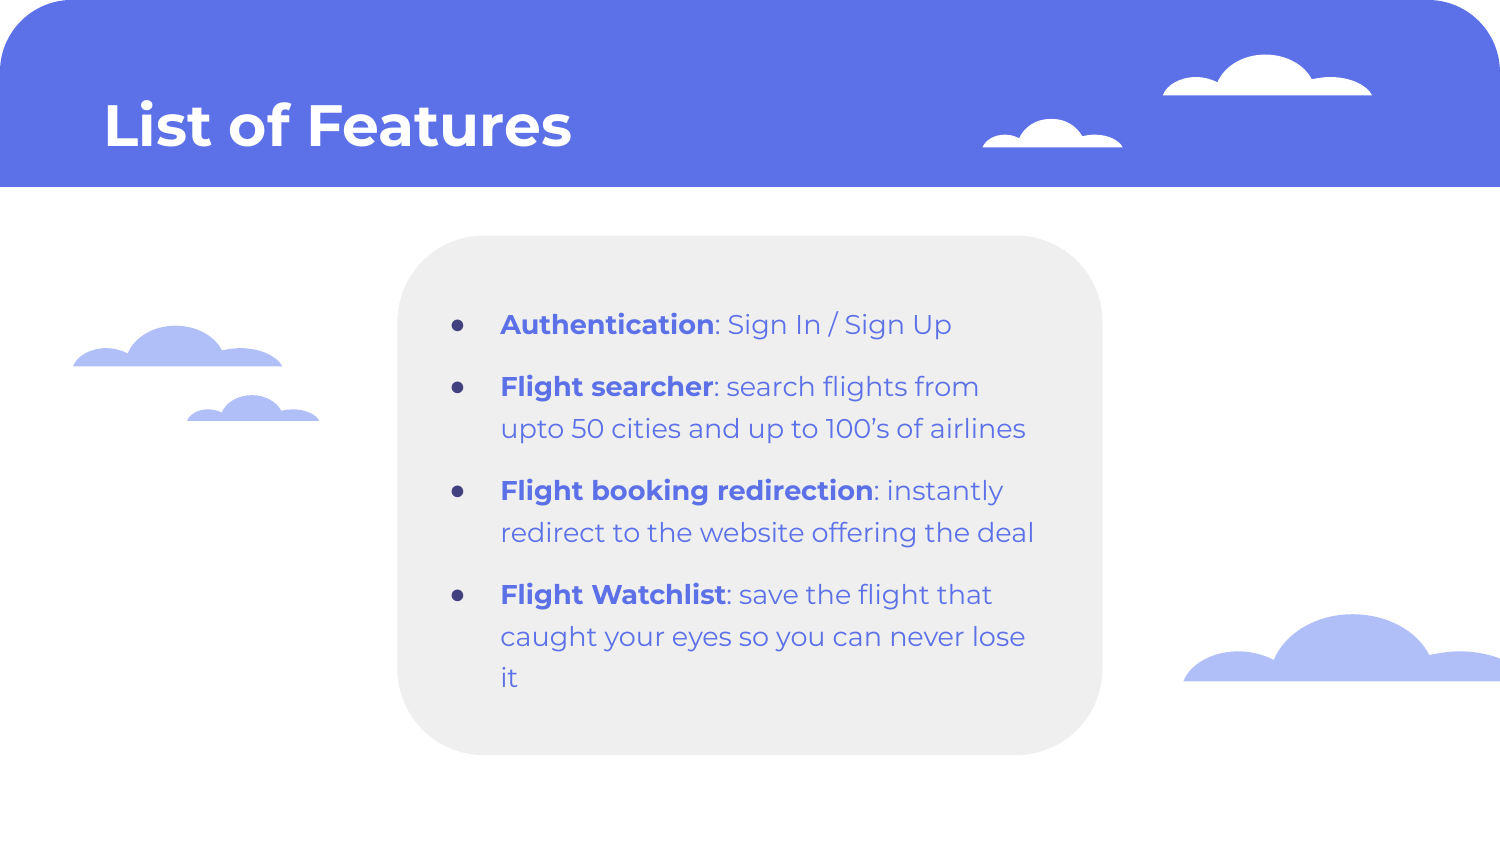

# List of Features
Authentication: Sign In / Sign Up
Flight searcher: search flights from upto 50 cities and up to 100’s of airlines
Flight booking redirection: instantly redirect to the website offering the deal
Flight Watchlist: save the flight that caught your eyes so you can never lose it